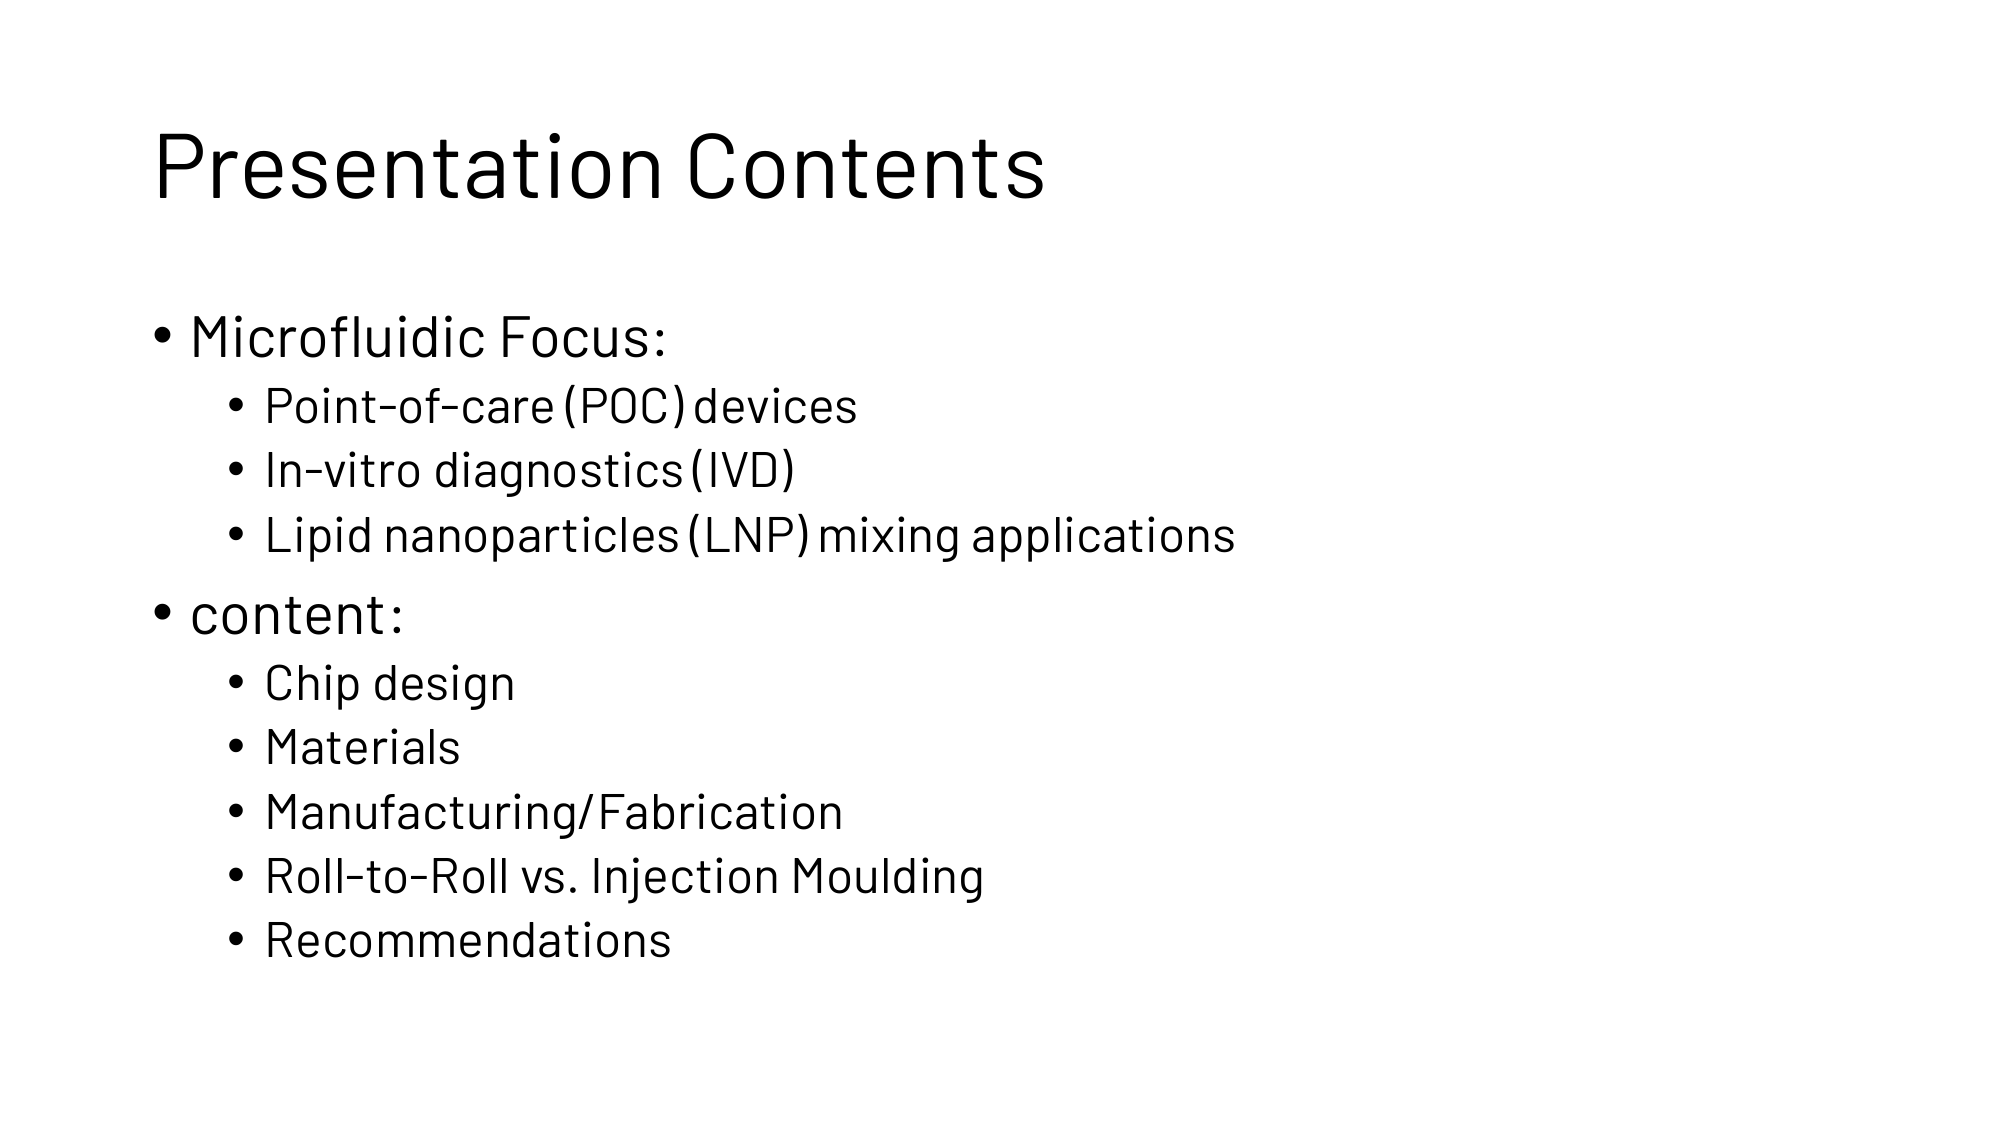

# Presentation Contents
Microfluidic Focus:
Point-of-care (POC) devices
In-vitro diagnostics (IVD)
Lipid nanoparticles (LNP) mixing applications
content:
Chip design
Materials
Manufacturing/Fabrication
Roll-to-Roll vs. Injection Moulding
Recommendations